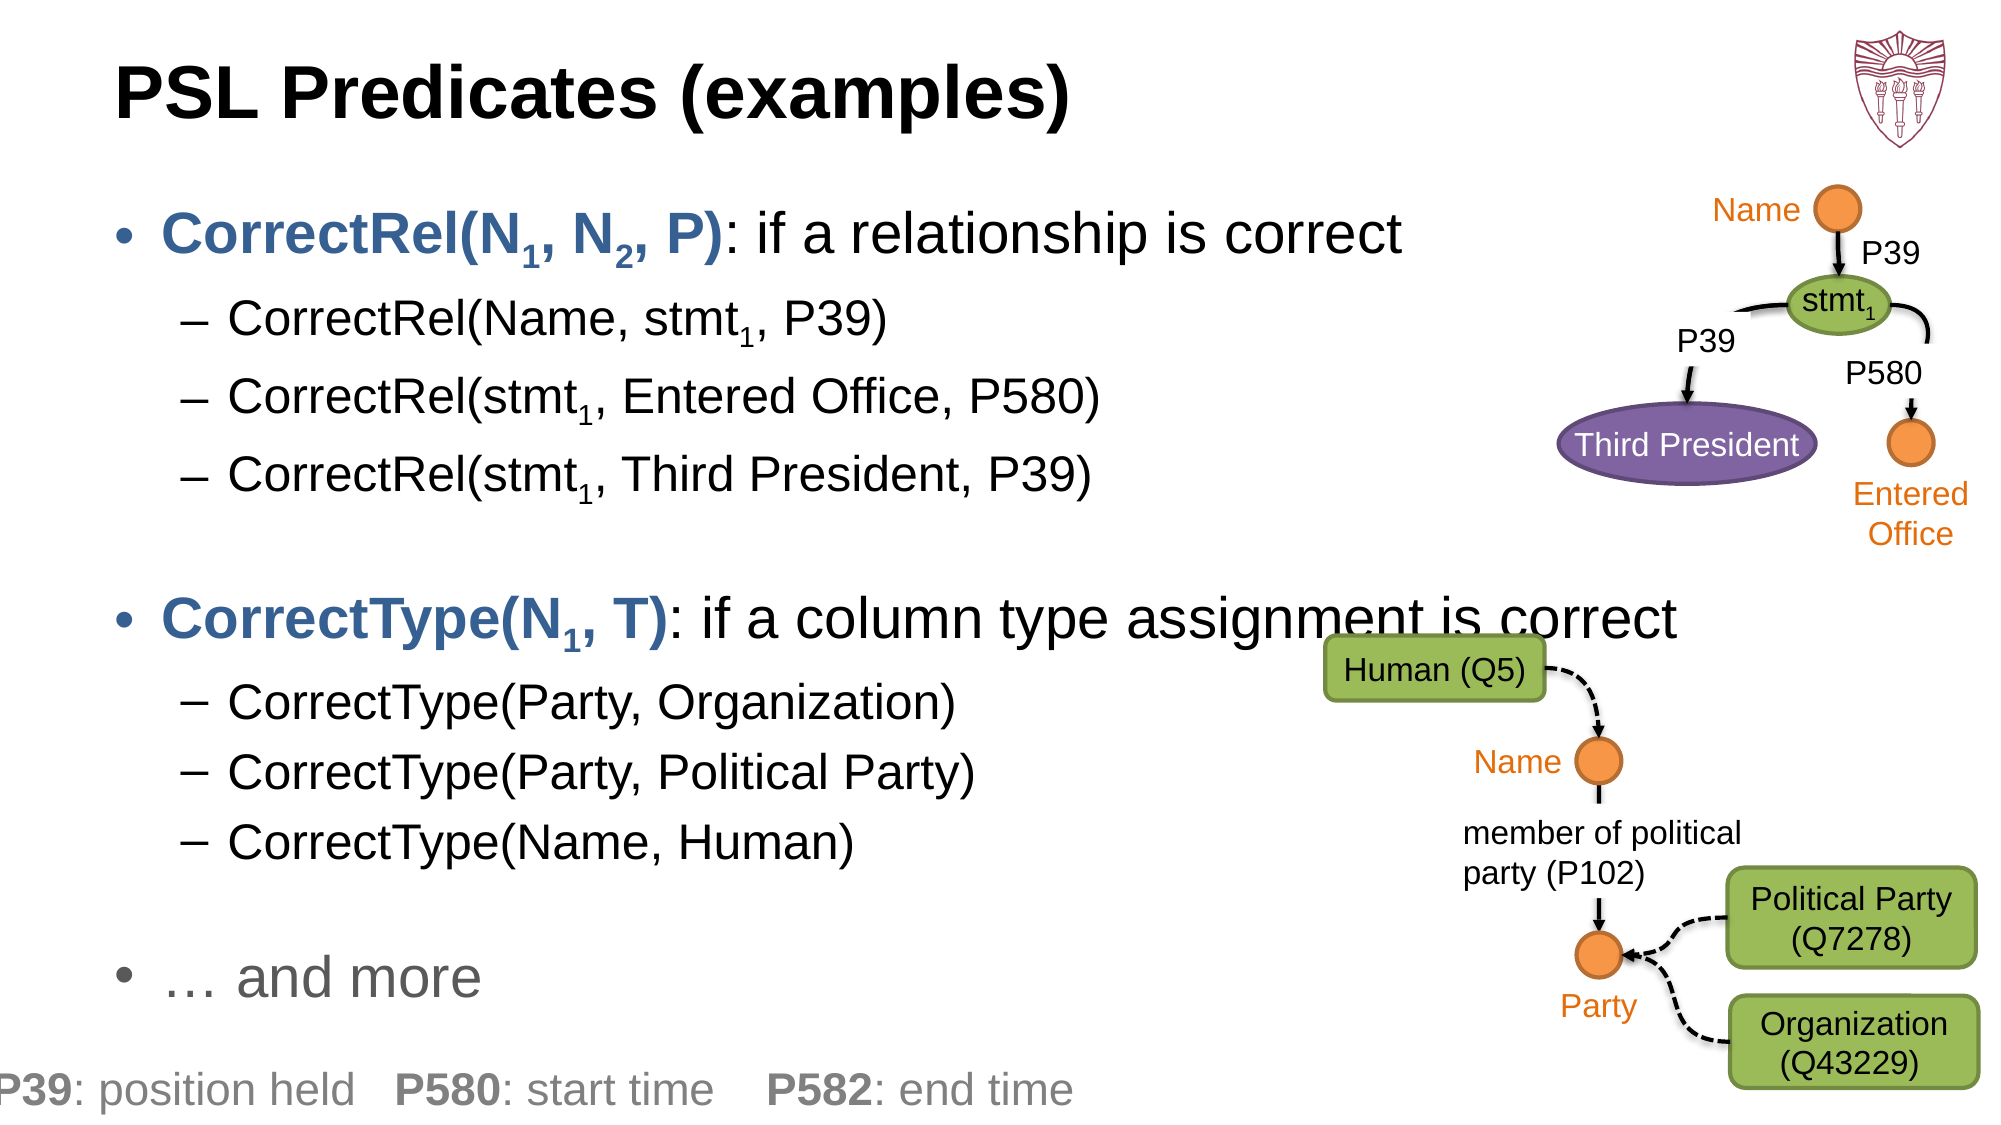

# PSL Predicates (examples)
Name

P39
stmt1
P39
P580
Third President

Entered
Office
CorrectRel(N1, N2, P): if a relationship is correct
CorrectRel(Name, stmt1, P39)
CorrectRel(stmt1, Entered Office, P580)
CorrectRel(stmt1, Third President, P39)

CorrectType(N1, T): if a column type assignment is correct
CorrectType(Party, Organization)
CorrectType(Party, Political Party)
CorrectType(Name, Human)

… and more

Human (Q5)
Name

member of political party (P102)
Political Party (Q7278)

Party
Organization (Q43229)

P39: position held   P580: start time    P582: end time